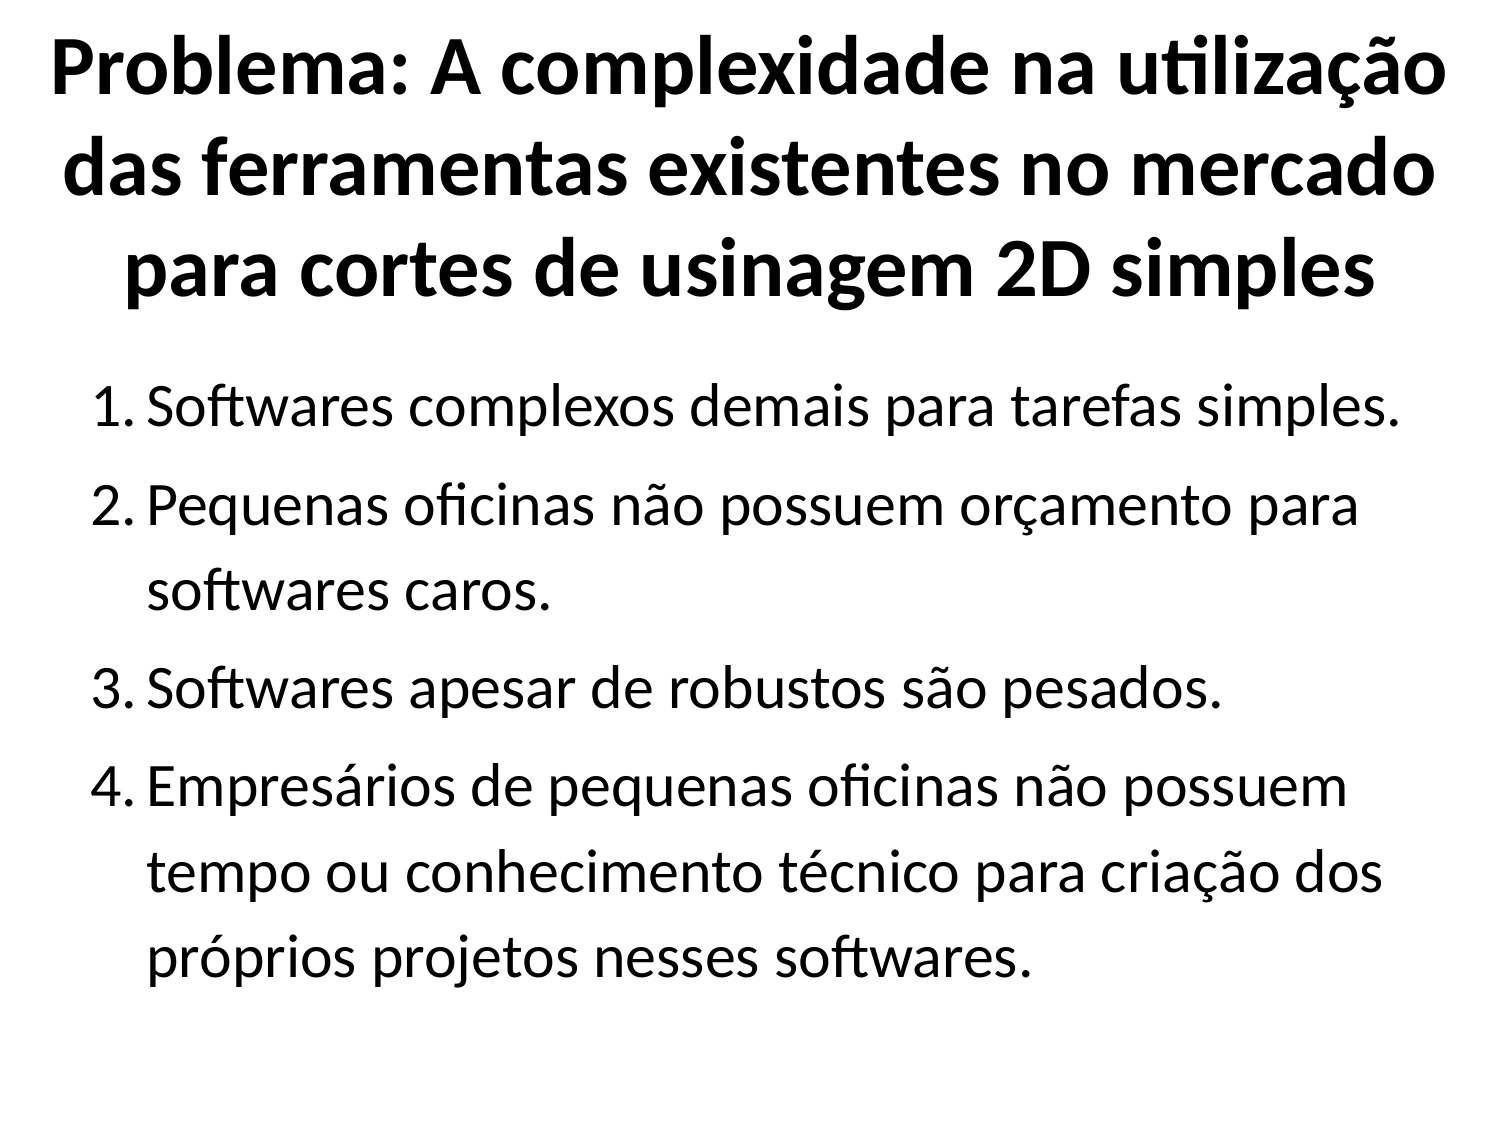

# Problema: A complexidade na utilização das ferramentas existentes no mercado para cortes de usinagem 2D simples
Softwares complexos demais para tarefas simples.
Pequenas oficinas não possuem orçamento para softwares caros.
Softwares apesar de robustos são pesados.
Empresários de pequenas oficinas não possuem tempo ou conhecimento técnico para criação dos próprios projetos nesses softwares.